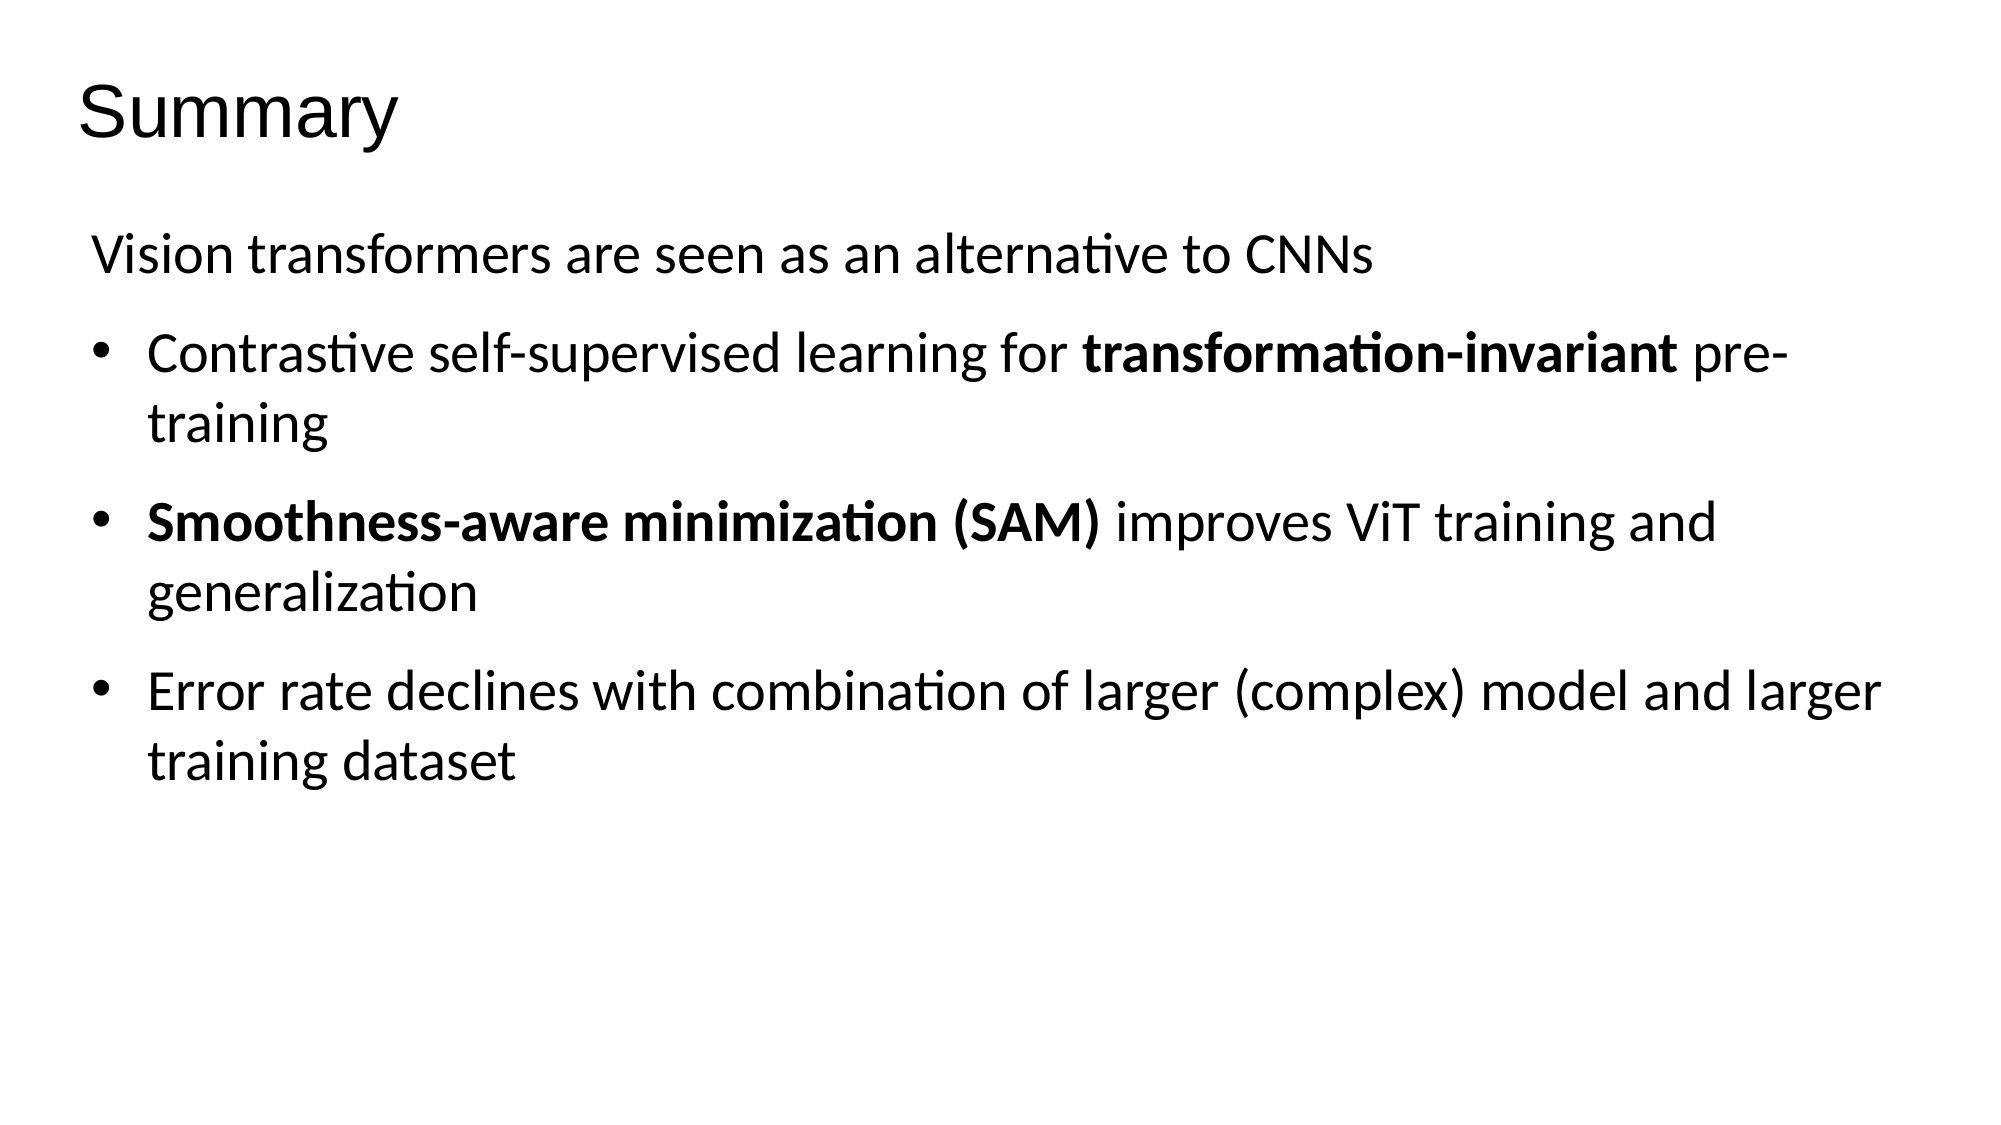

# Summary
Vision transformers are seen as an alternative to CNNs
Contrastive self-supervised learning for transformation-invariant pre-training
Smoothness-aware minimization (SAM) improves ViT training and generalization
Error rate declines with combination of larger (complex) model and larger training dataset